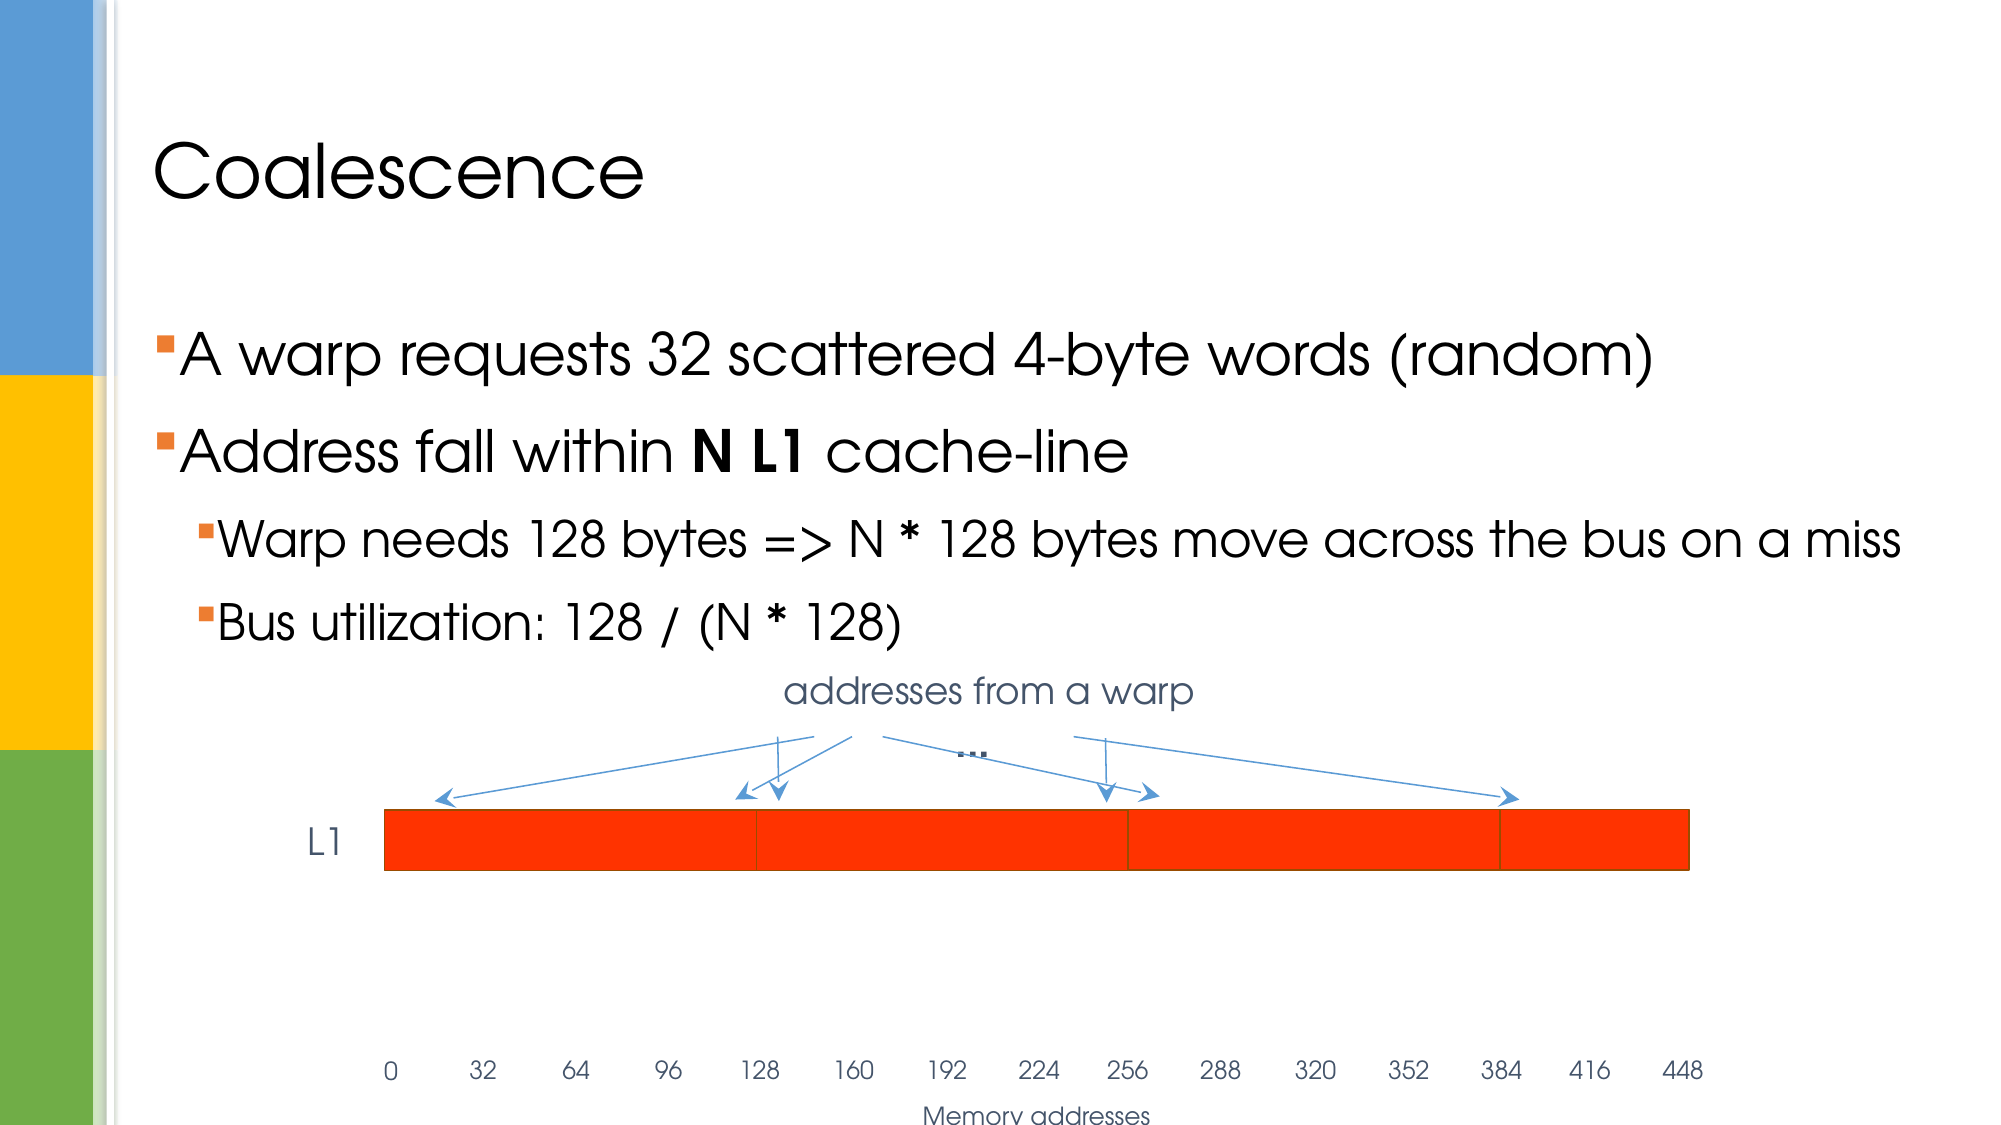

# Coalescence
A warp requests 32 scattered 4-byte words (random)
Address fall within N L1 cache-line
Warp needs 128 bytes => N * 128 bytes move across the bus on a miss
Bus utilization: 128 / (N * 128)
addresses from a warp
...
L1

224
256
288
384
416
448
32
64
96
128
160
192
320
352
0
Memory addresses